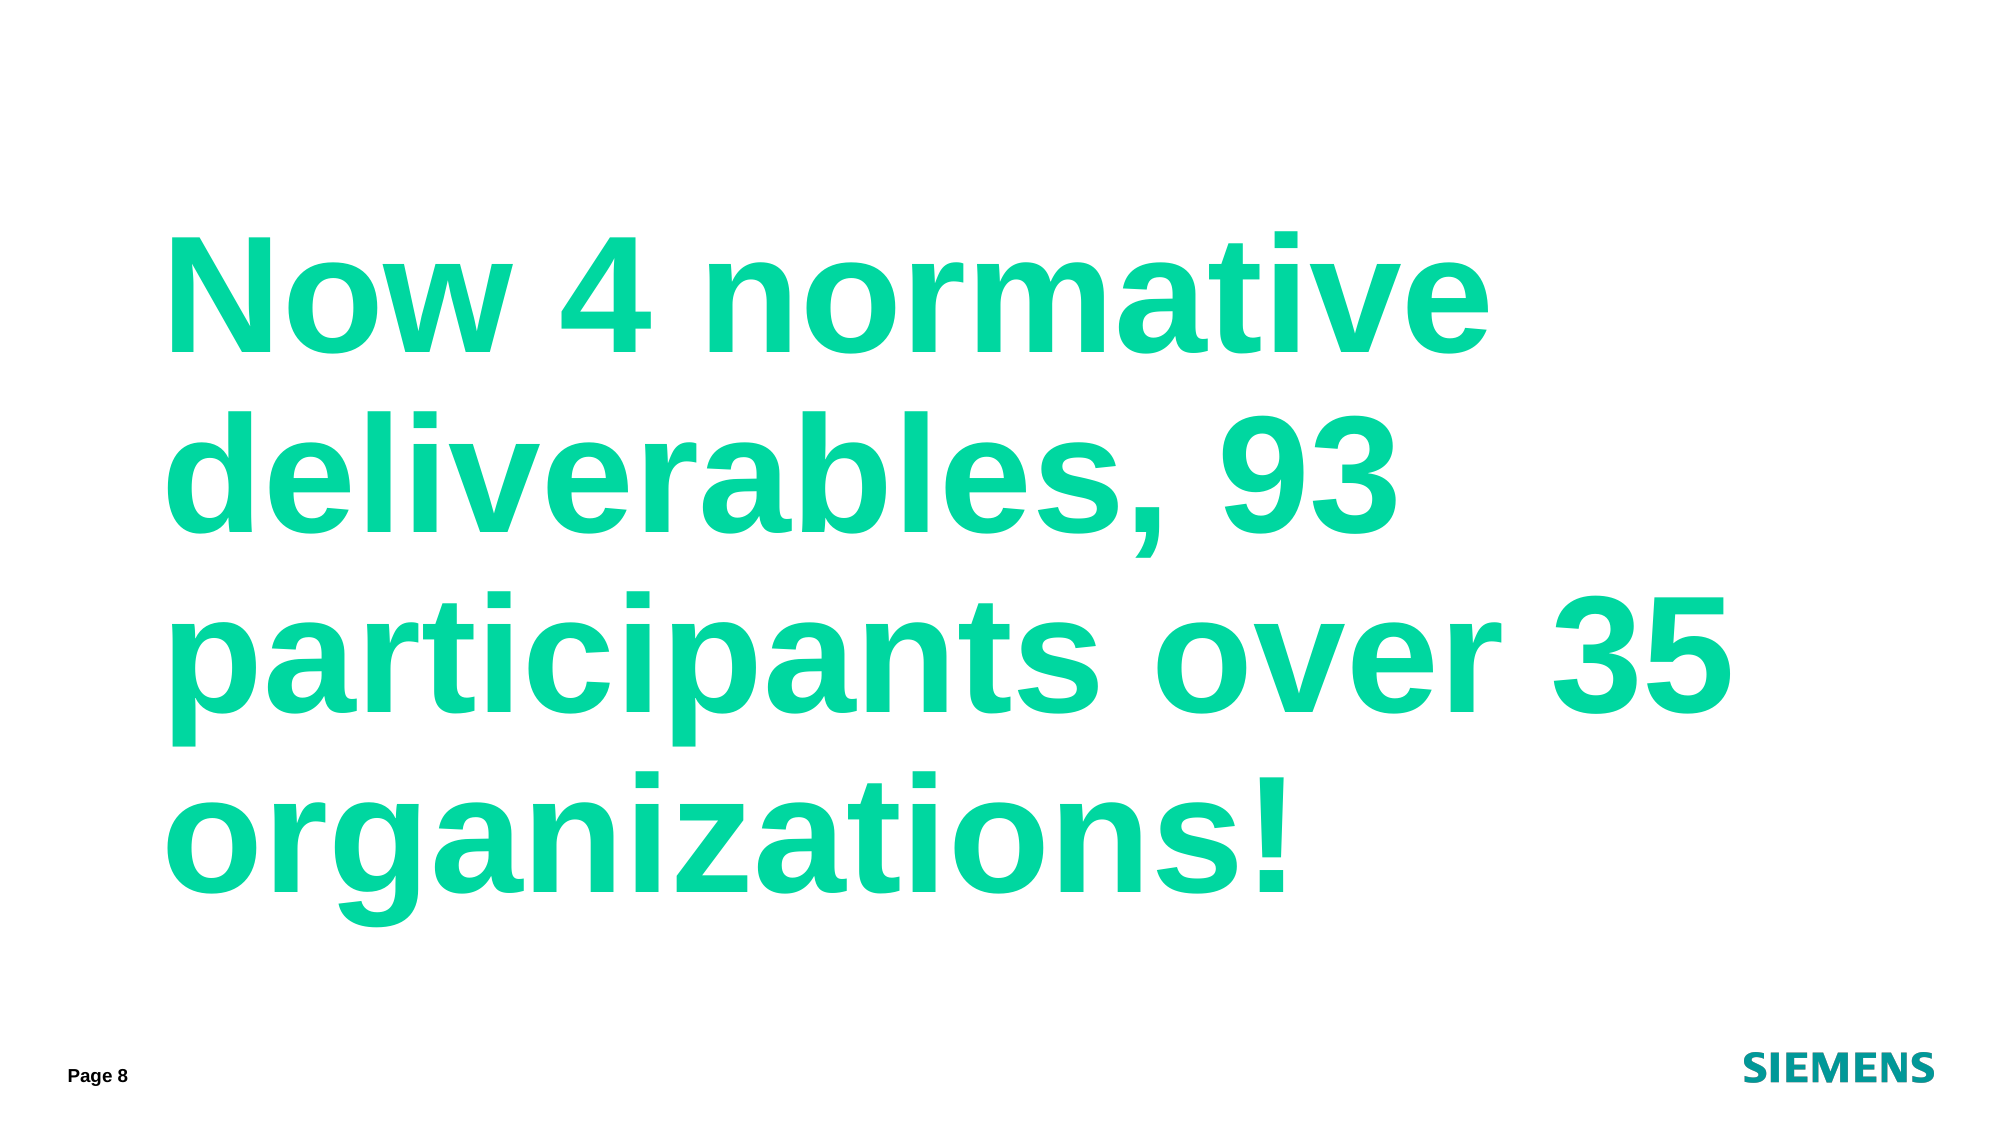

# Now 4 normative deliverables, 93 participants over 35 organizations!
Page 8